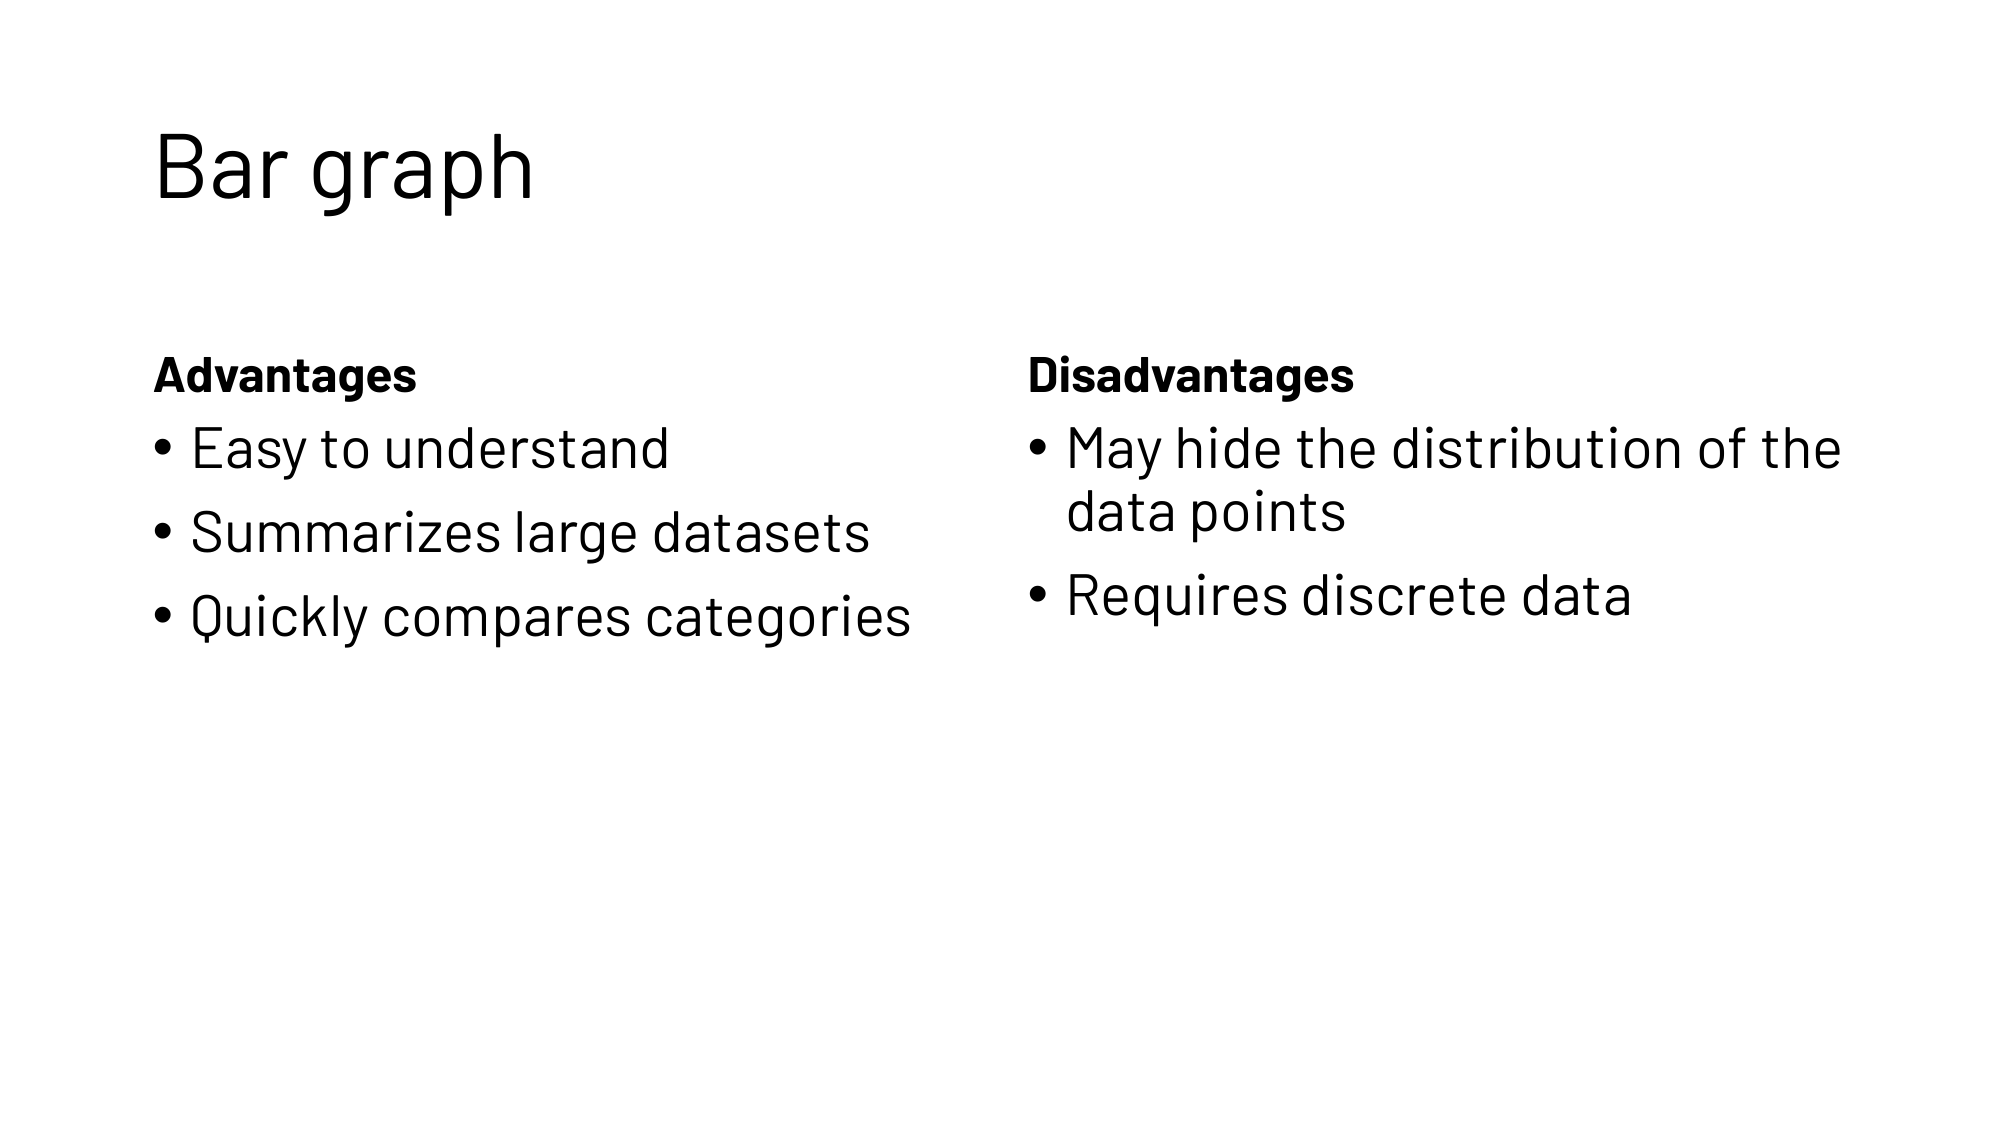

# Bar graph
Advantages
Disadvantages
Easy to understand
Summarizes large datasets
Quickly compares categories
May hide the distribution of the data points
Requires discrete data